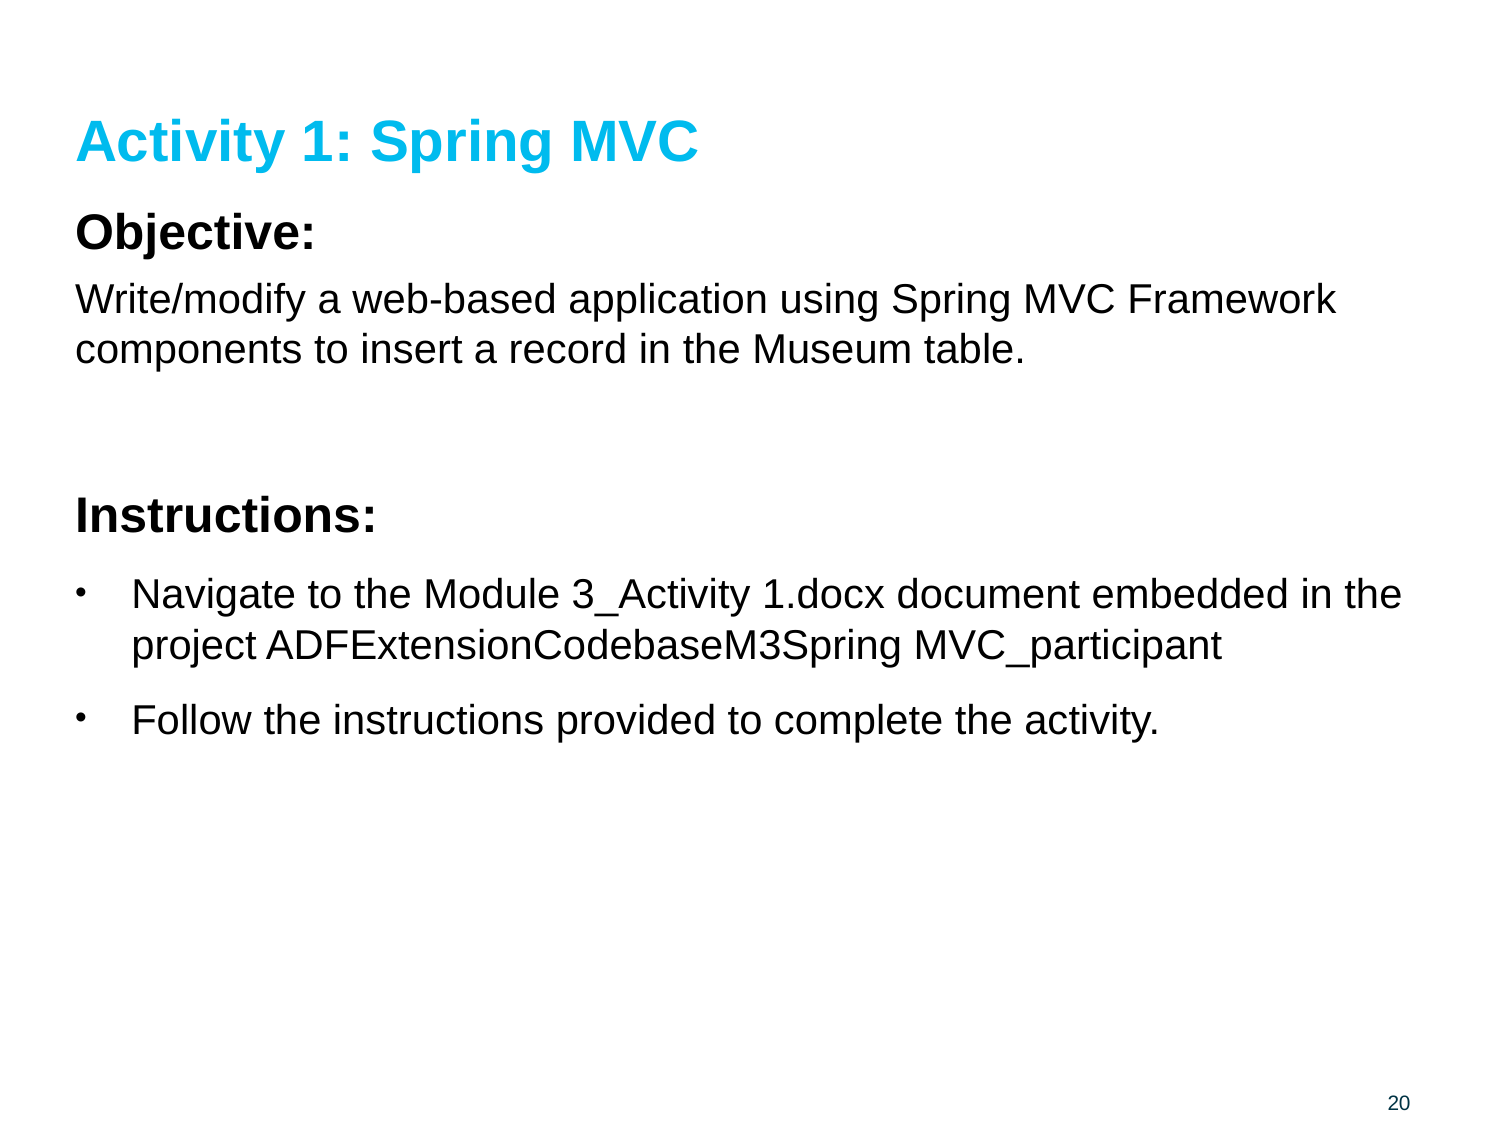

# Activity 1: Spring MVC
Objective:
Write/modify a web-based application using Spring MVC Framework components to insert a record in the Museum table.

Instructions:
Navigate to the Module 3_Activity 1.docx document embedded in the project ADFExtensionCodebaseM3Spring MVC_participant
Follow the instructions provided to complete the activity.

20